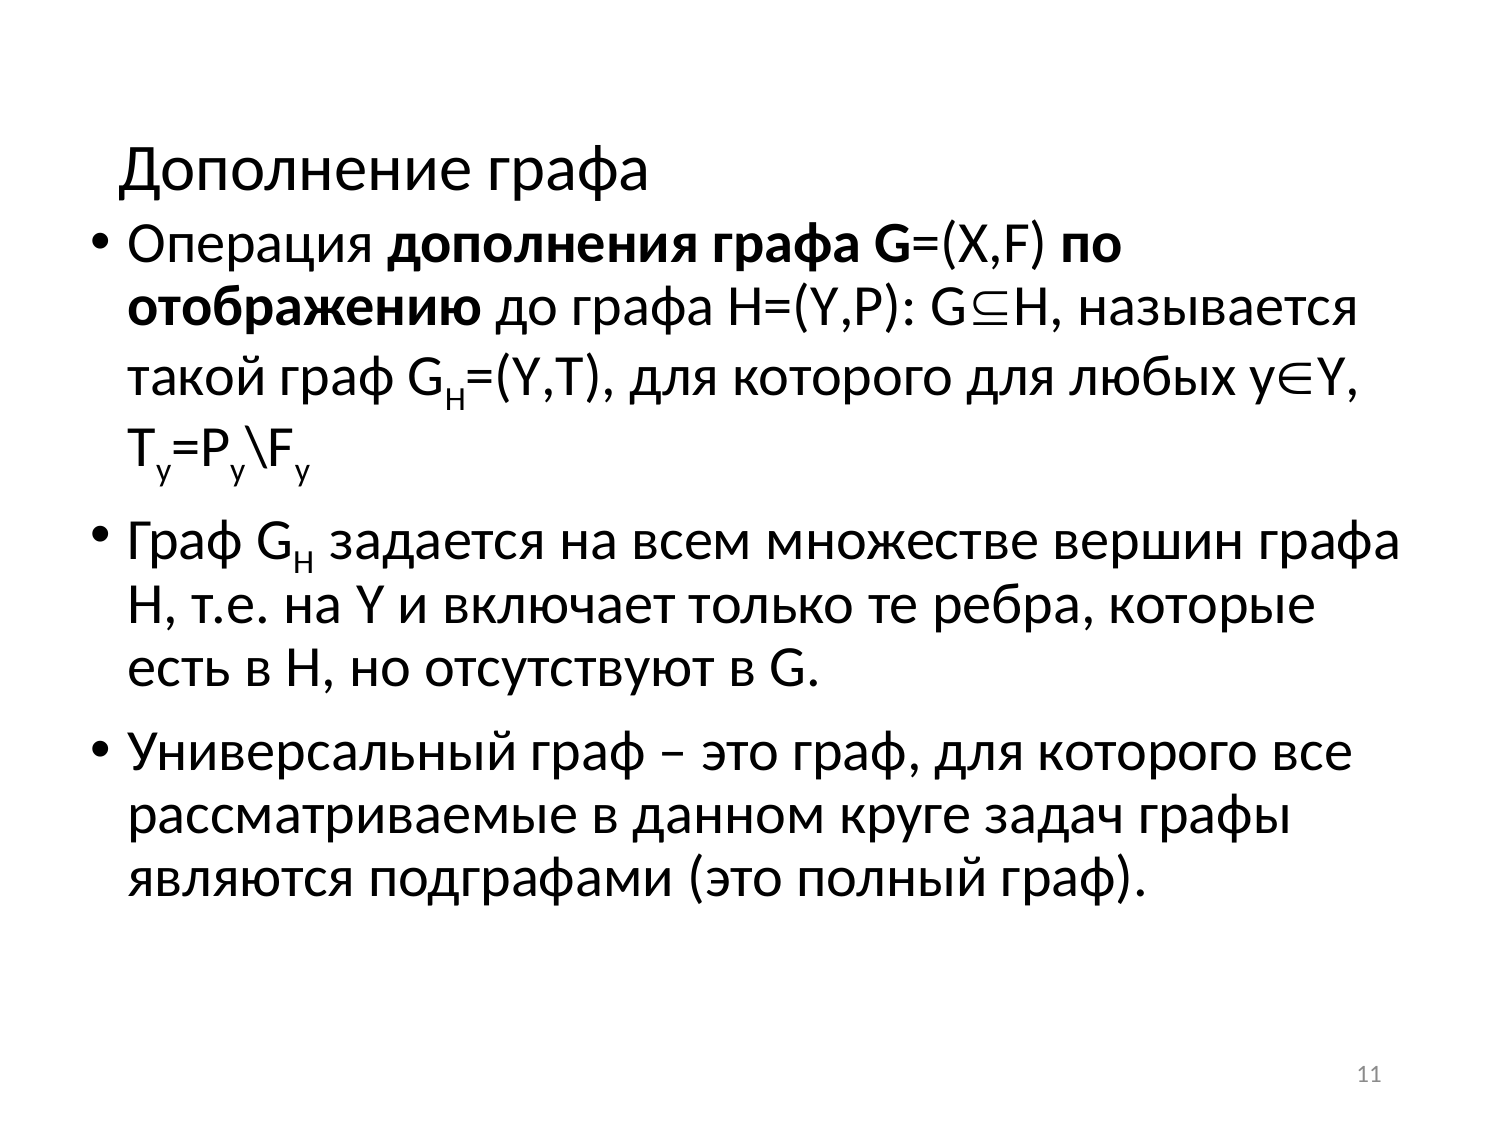

# Дополнение графа
Операция дополнения графа G=(X,F) по отображению до графа H=(Y,P): G⊆H, называется такой граф GH=(Y,T), для которого для любых y∈Y, Ty=Py\Fy
Граф GH  задается на всем множестве вершин графа H, т.е. на Y и включает только те ребра, которые есть в H, но отсутствуют в G.
Универсальный граф – это граф, для которого все рассматриваемые в данном круге задач графы являются подграфами (это полный граф).
11